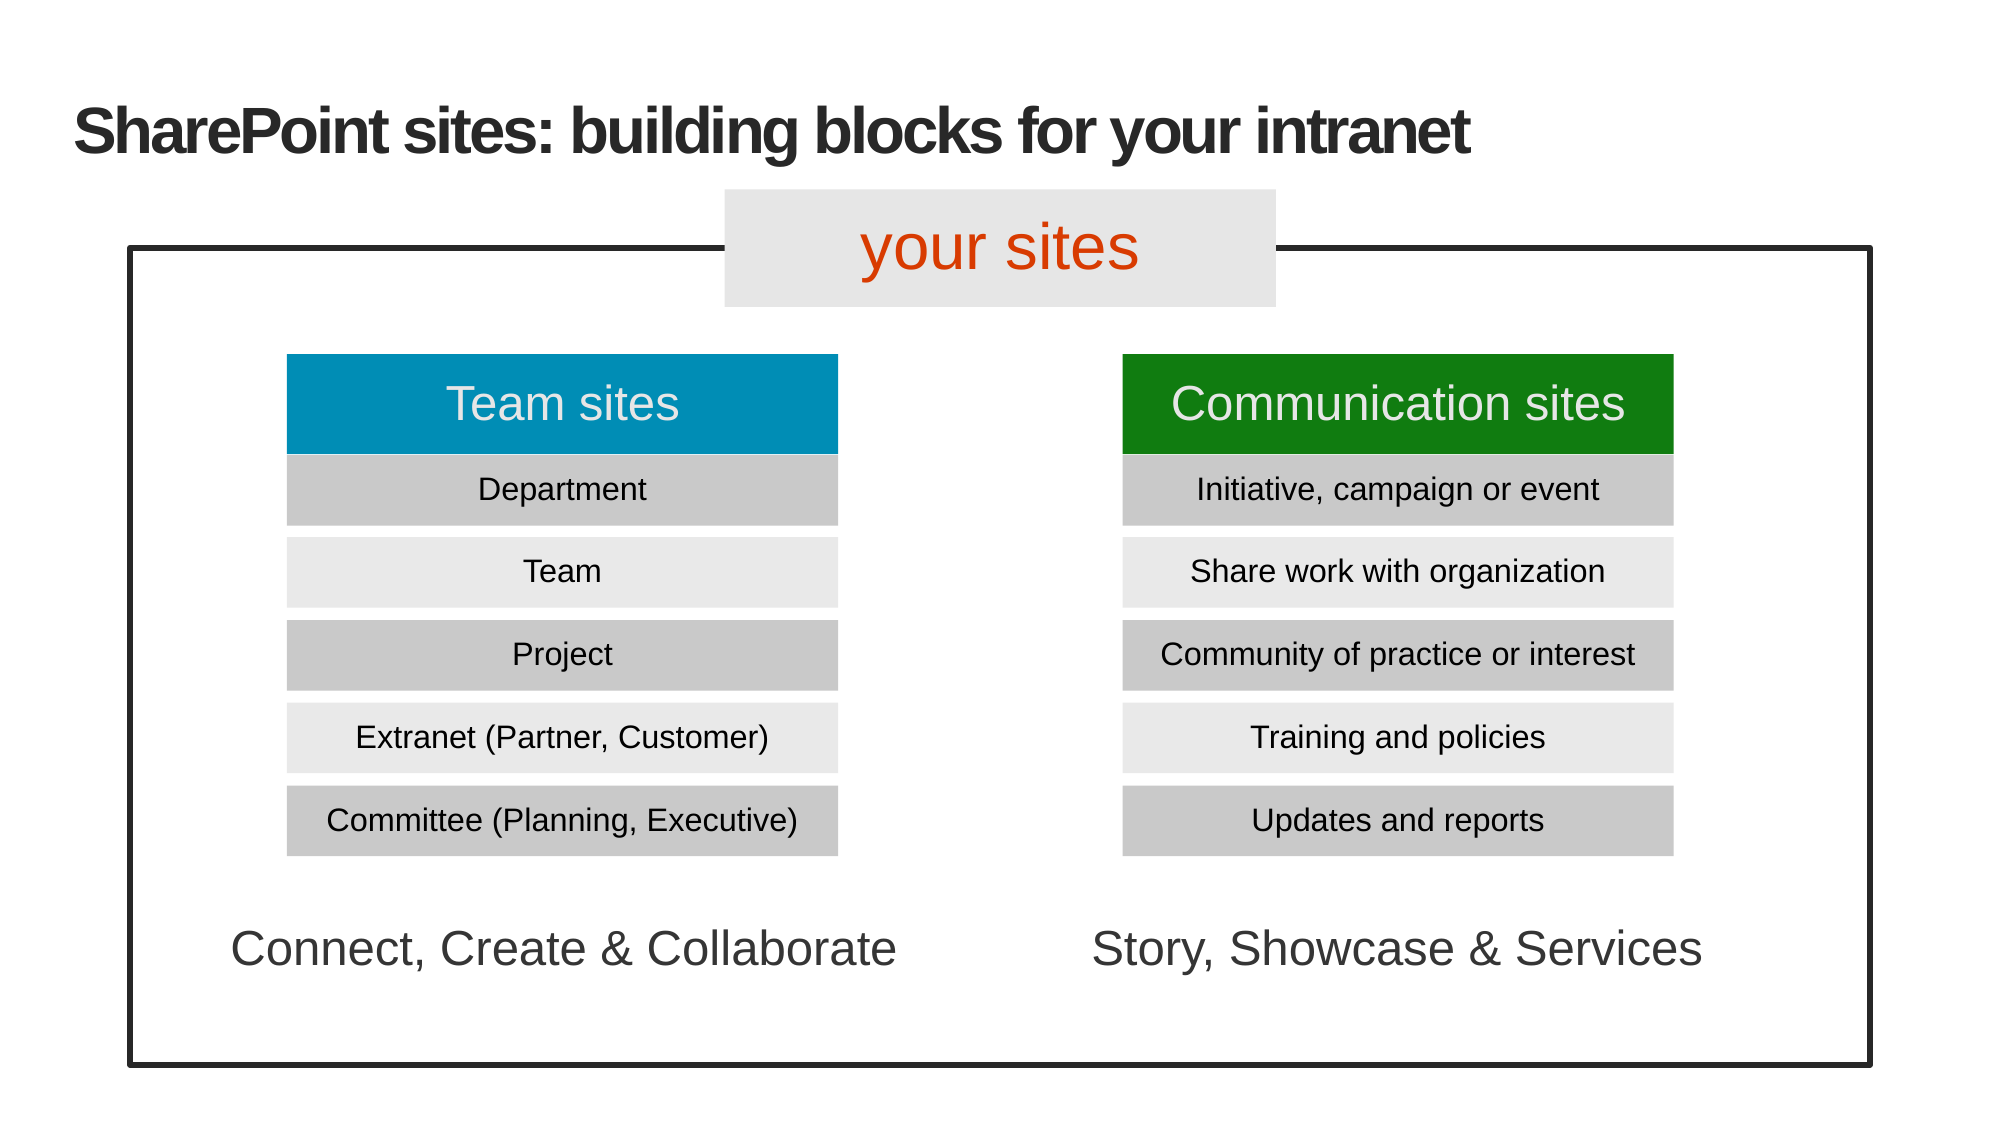

# SharePoint sites: building blocks for your intranet
your sites

Communication sites
Team sites

Department
Initiative, campaign or event
Team
Share work with organization
Project
Community of practice or interest
Extranet (Partner, Customer)
Training and policies
Committee (Planning, Executive)
Updates and reports
Connect, Create & Collaborate
Story, Showcase & Services